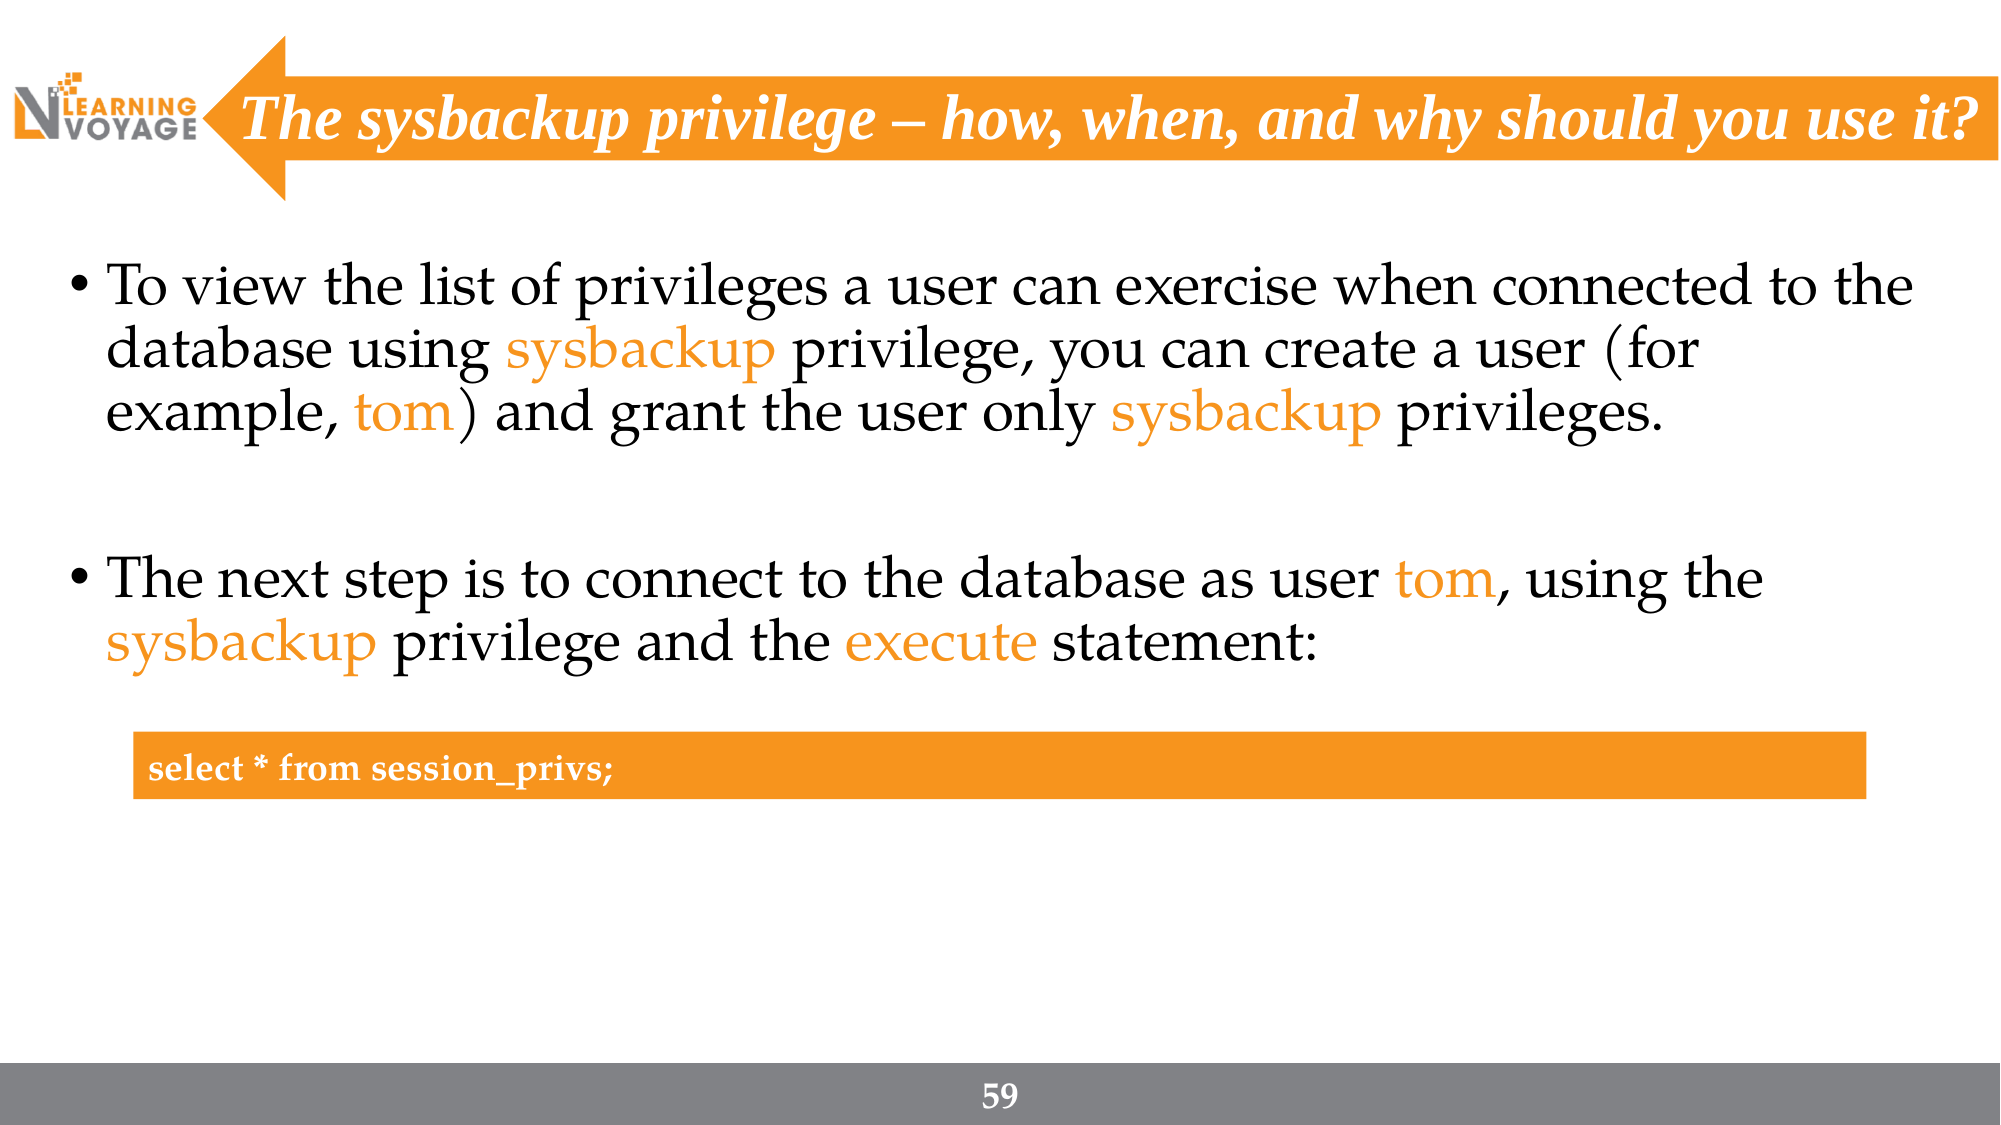

# The sysbackup privilege – how, when, and why should you use it?
To view the list of privileges a user can exercise when connected to the database using sysbackup privilege, you can create a user (for example, tom) and grant the user only sysbackup privileges.

The next step is to connect to the database as user tom, using the sysbackup privilege and the execute statement:

select * from session_privs;
59